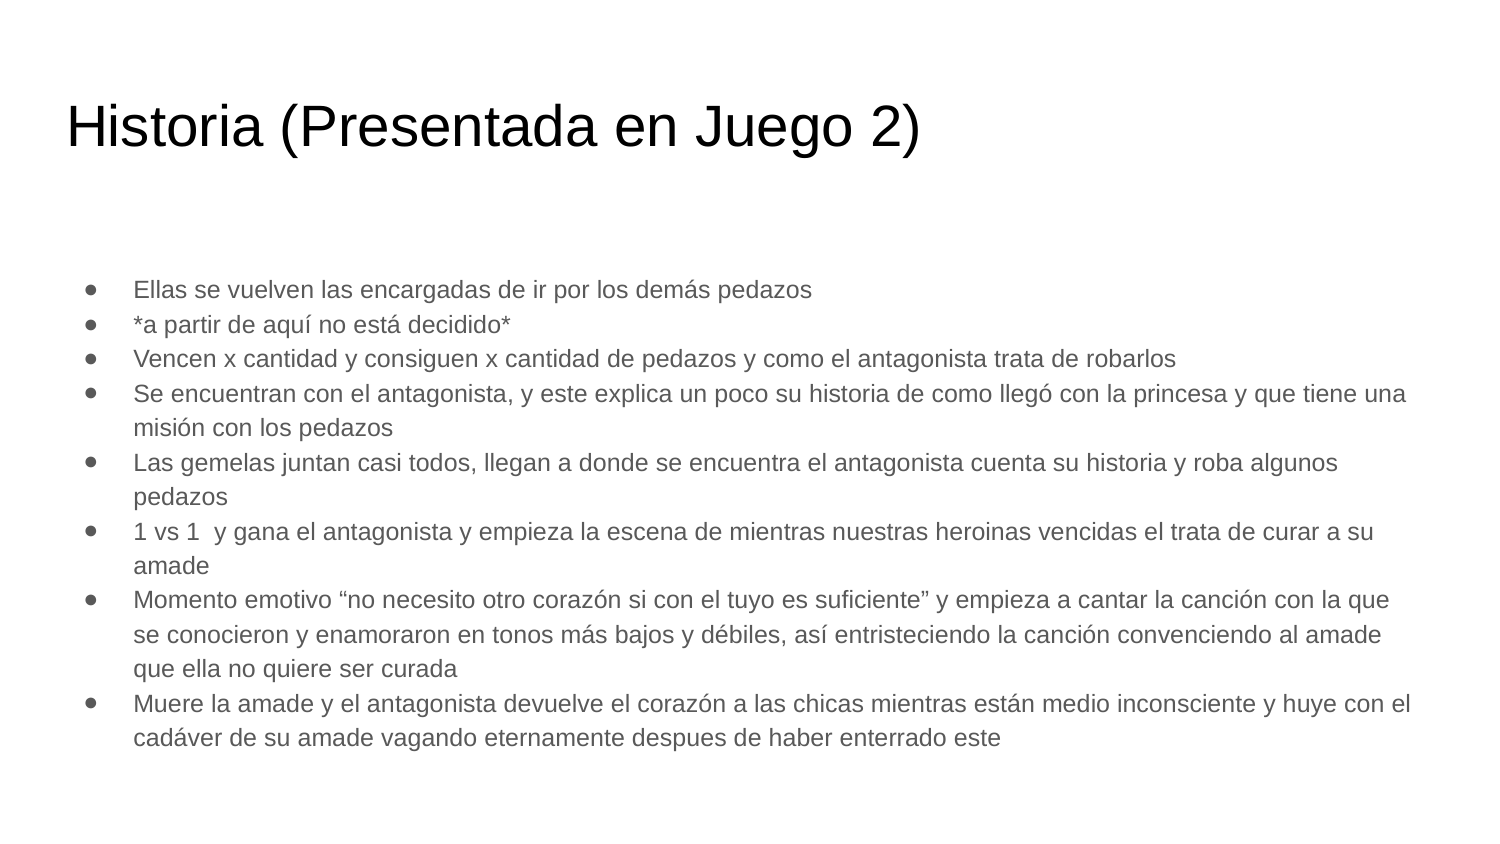

# Historia (Presentada en Juego 2)

Ellas se vuelven las encargadas de ir por los demás pedazos
*a partir de aquí no está decidido*
Vencen x cantidad y consiguen x cantidad de pedazos y como el antagonista trata de robarlos
Se encuentran con el antagonista, y este explica un poco su historia de como llegó con la princesa y que tiene una misión con los pedazos
Las gemelas juntan casi todos, llegan a donde se encuentra el antagonista cuenta su historia y roba algunos pedazos
1 vs 1  y gana el antagonista y empieza la escena de mientras nuestras heroinas vencidas el trata de curar a su amade
Momento emotivo “no necesito otro corazón si con el tuyo es suficiente” y empieza a cantar la canción con la que se conocieron y enamoraron en tonos más bajos y débiles, así entristeciendo la canción convenciendo al amade que ella no quiere ser curada
Muere la amade y el antagonista devuelve el corazón a las chicas mientras están medio inconsciente y huye con el cadáver de su amade vagando eternamente despues de haber enterrado este